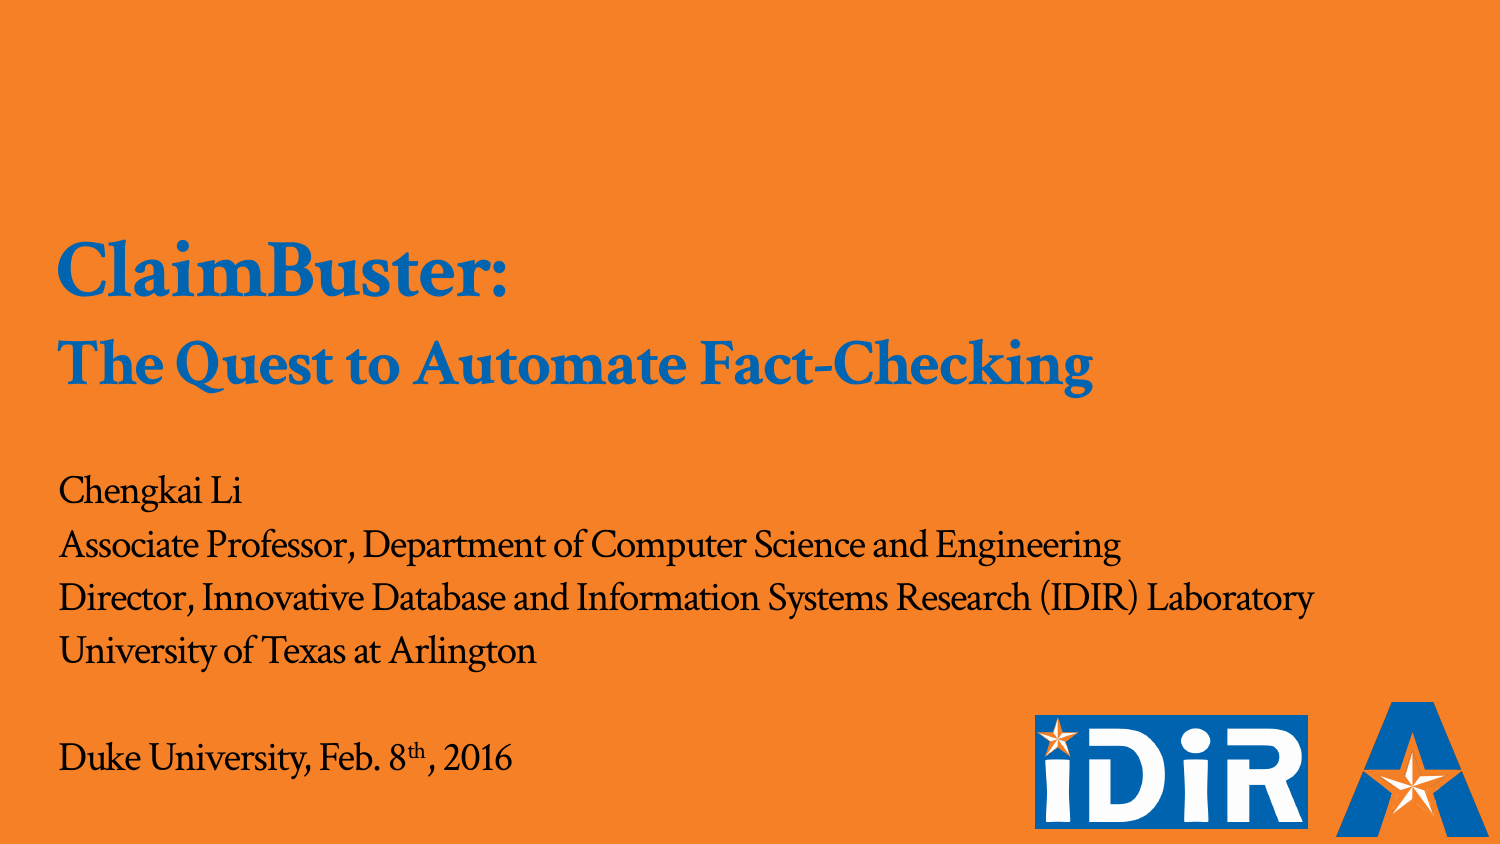

ClaimBuster:
The Quest to Automate Fact-Checking
Chengkai Li
Associate Professor, Department of Computer Science and Engineering
Director, Innovative Database and Information Systems Research (IDIR) Laboratory
University of Texas at Arlington

Duke University, Feb. 8th, 2016